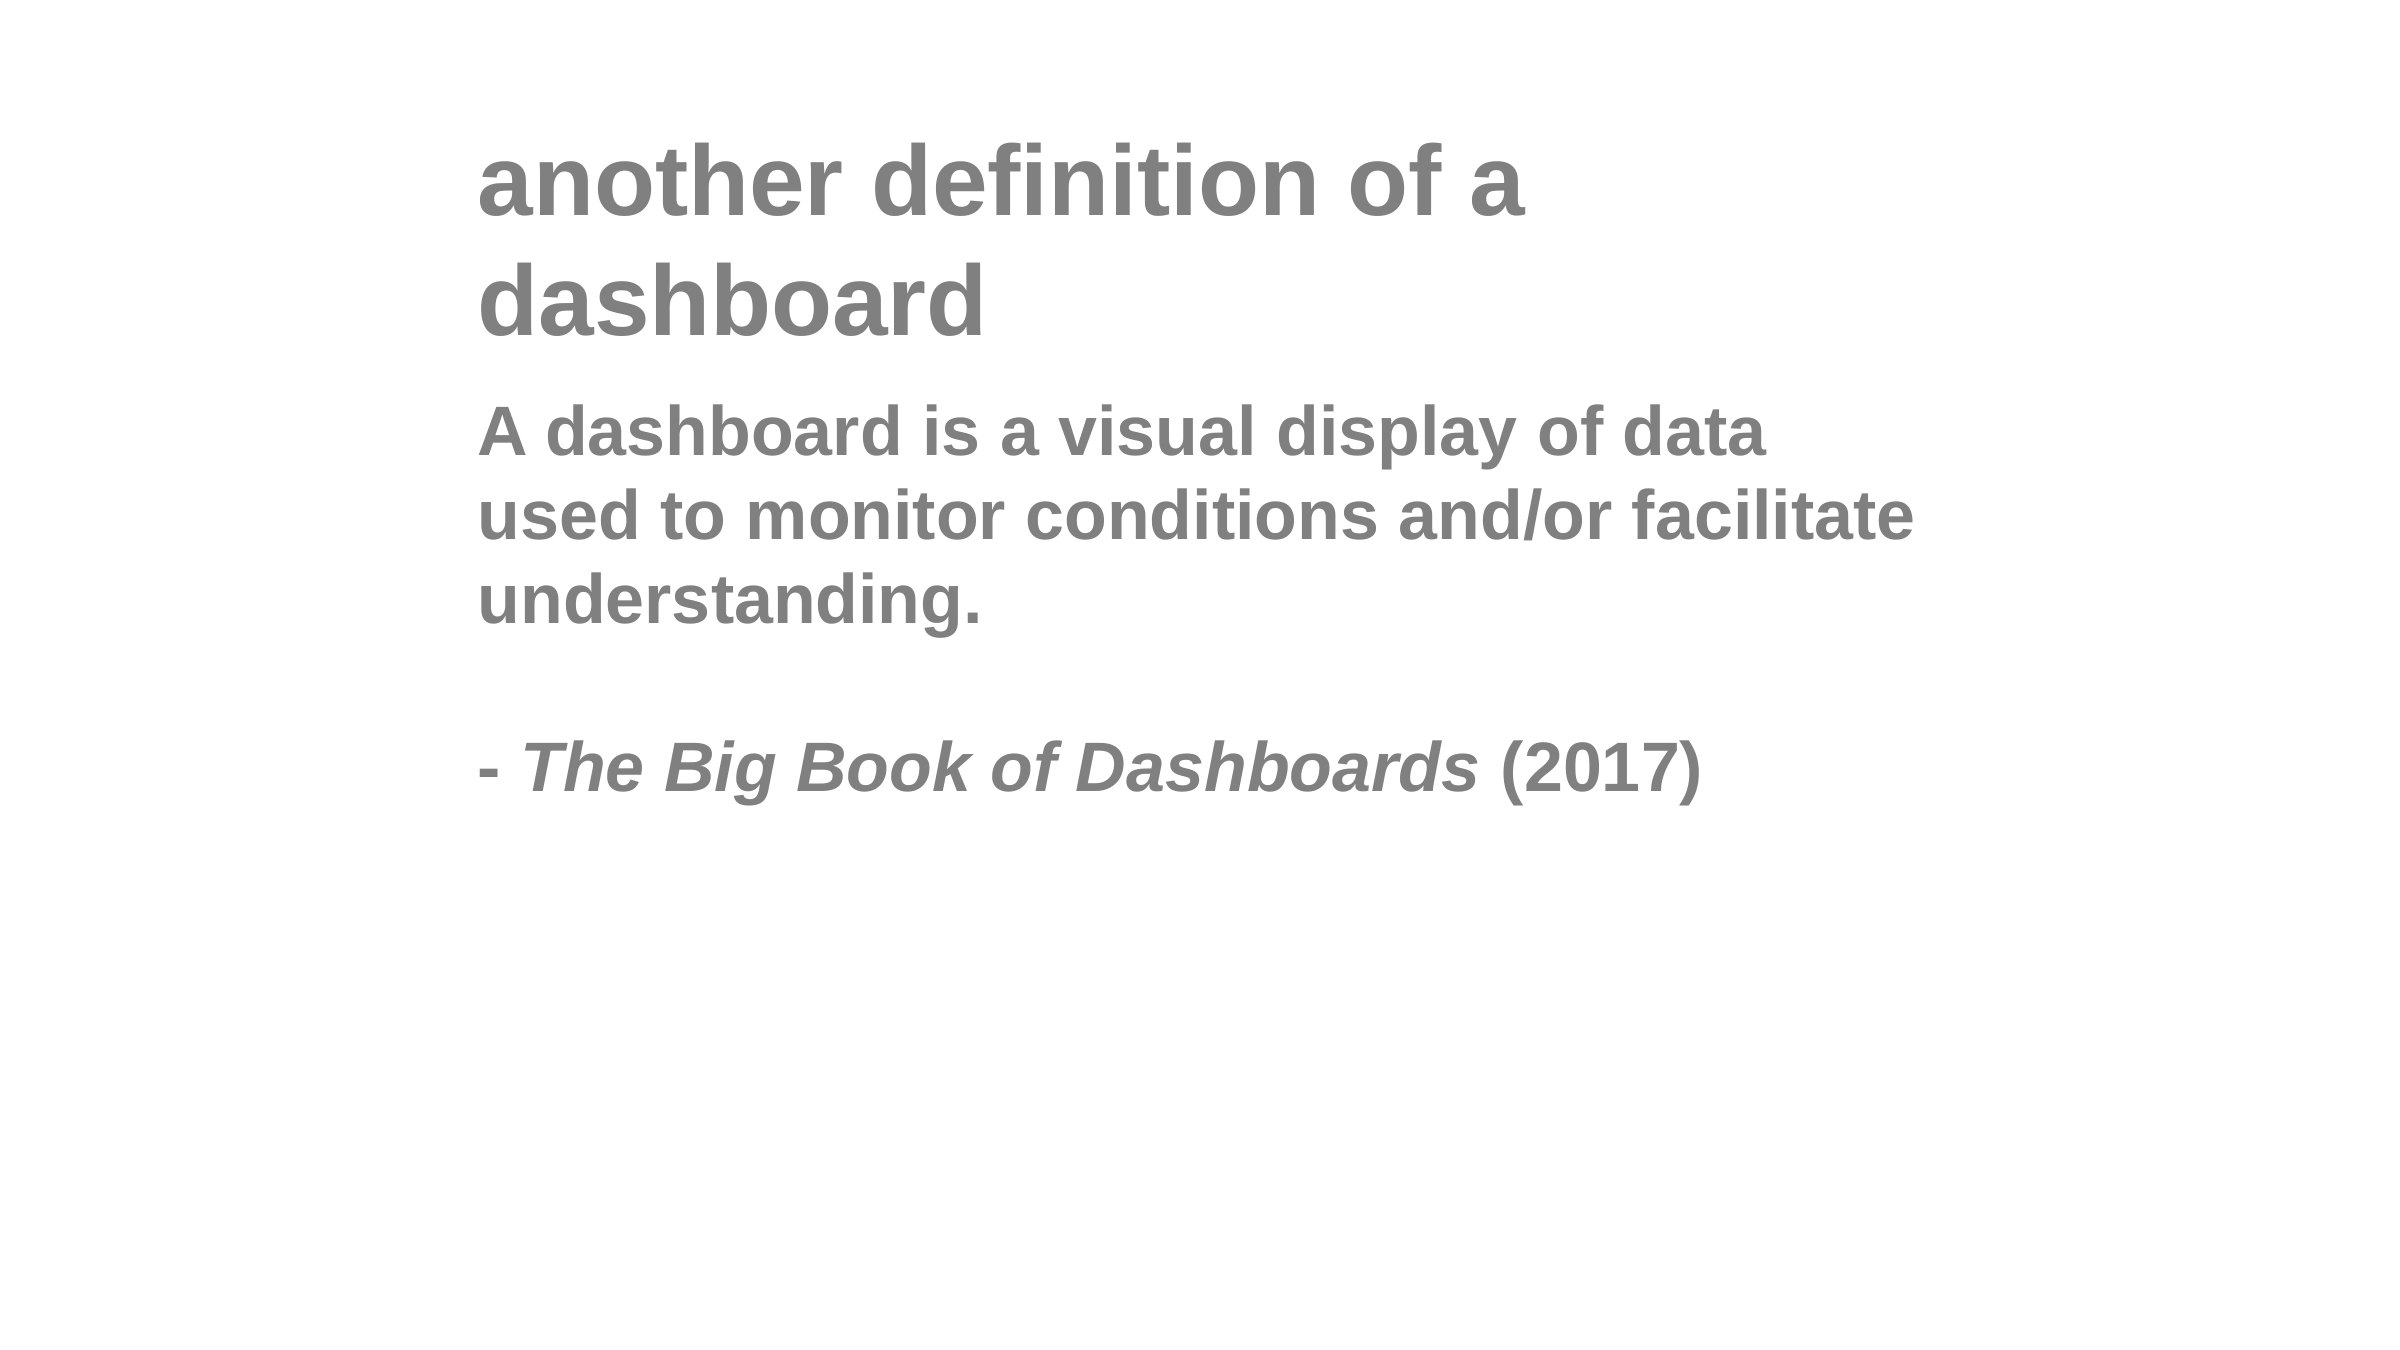

another definition of a dashboard
A dashboard is a visual display of data used to monitor conditions and/or facilitate understanding.

- The Big Book of Dashboards (2017)